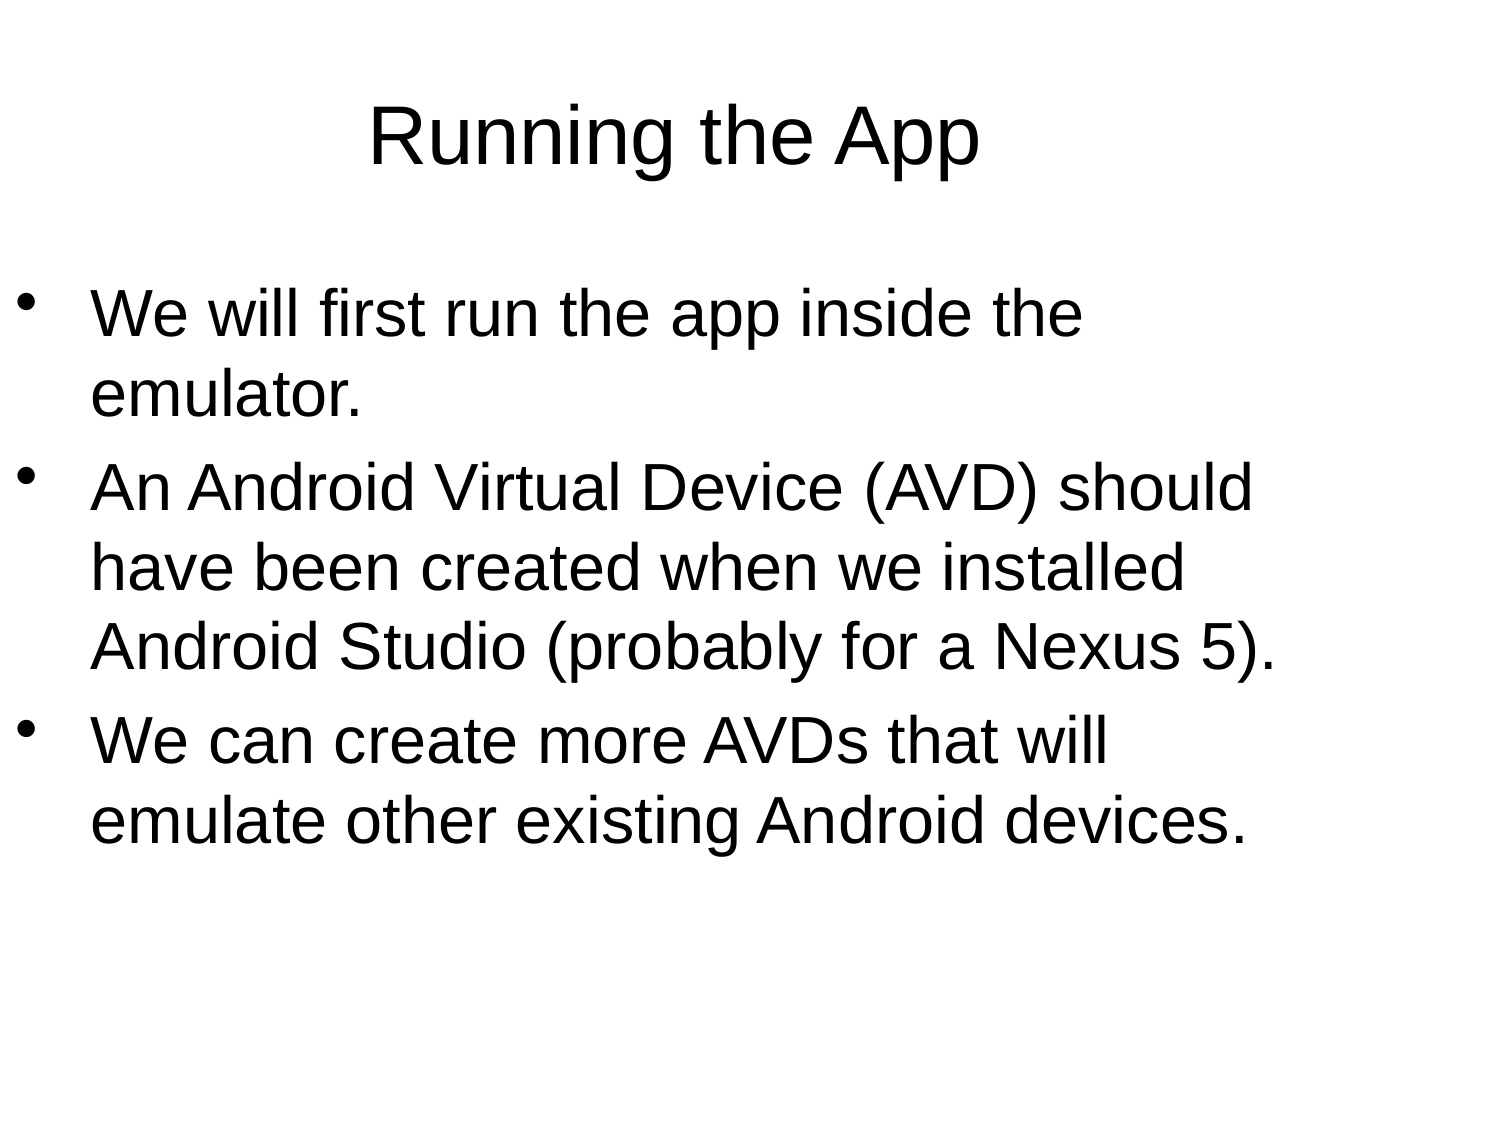

Running the App
We will first run the app inside the emulator.
An Android Virtual Device (AVD) should have been created when we installed Android Studio (probably for a Nexus 5).
We can create more AVDs that will emulate other existing Android devices.